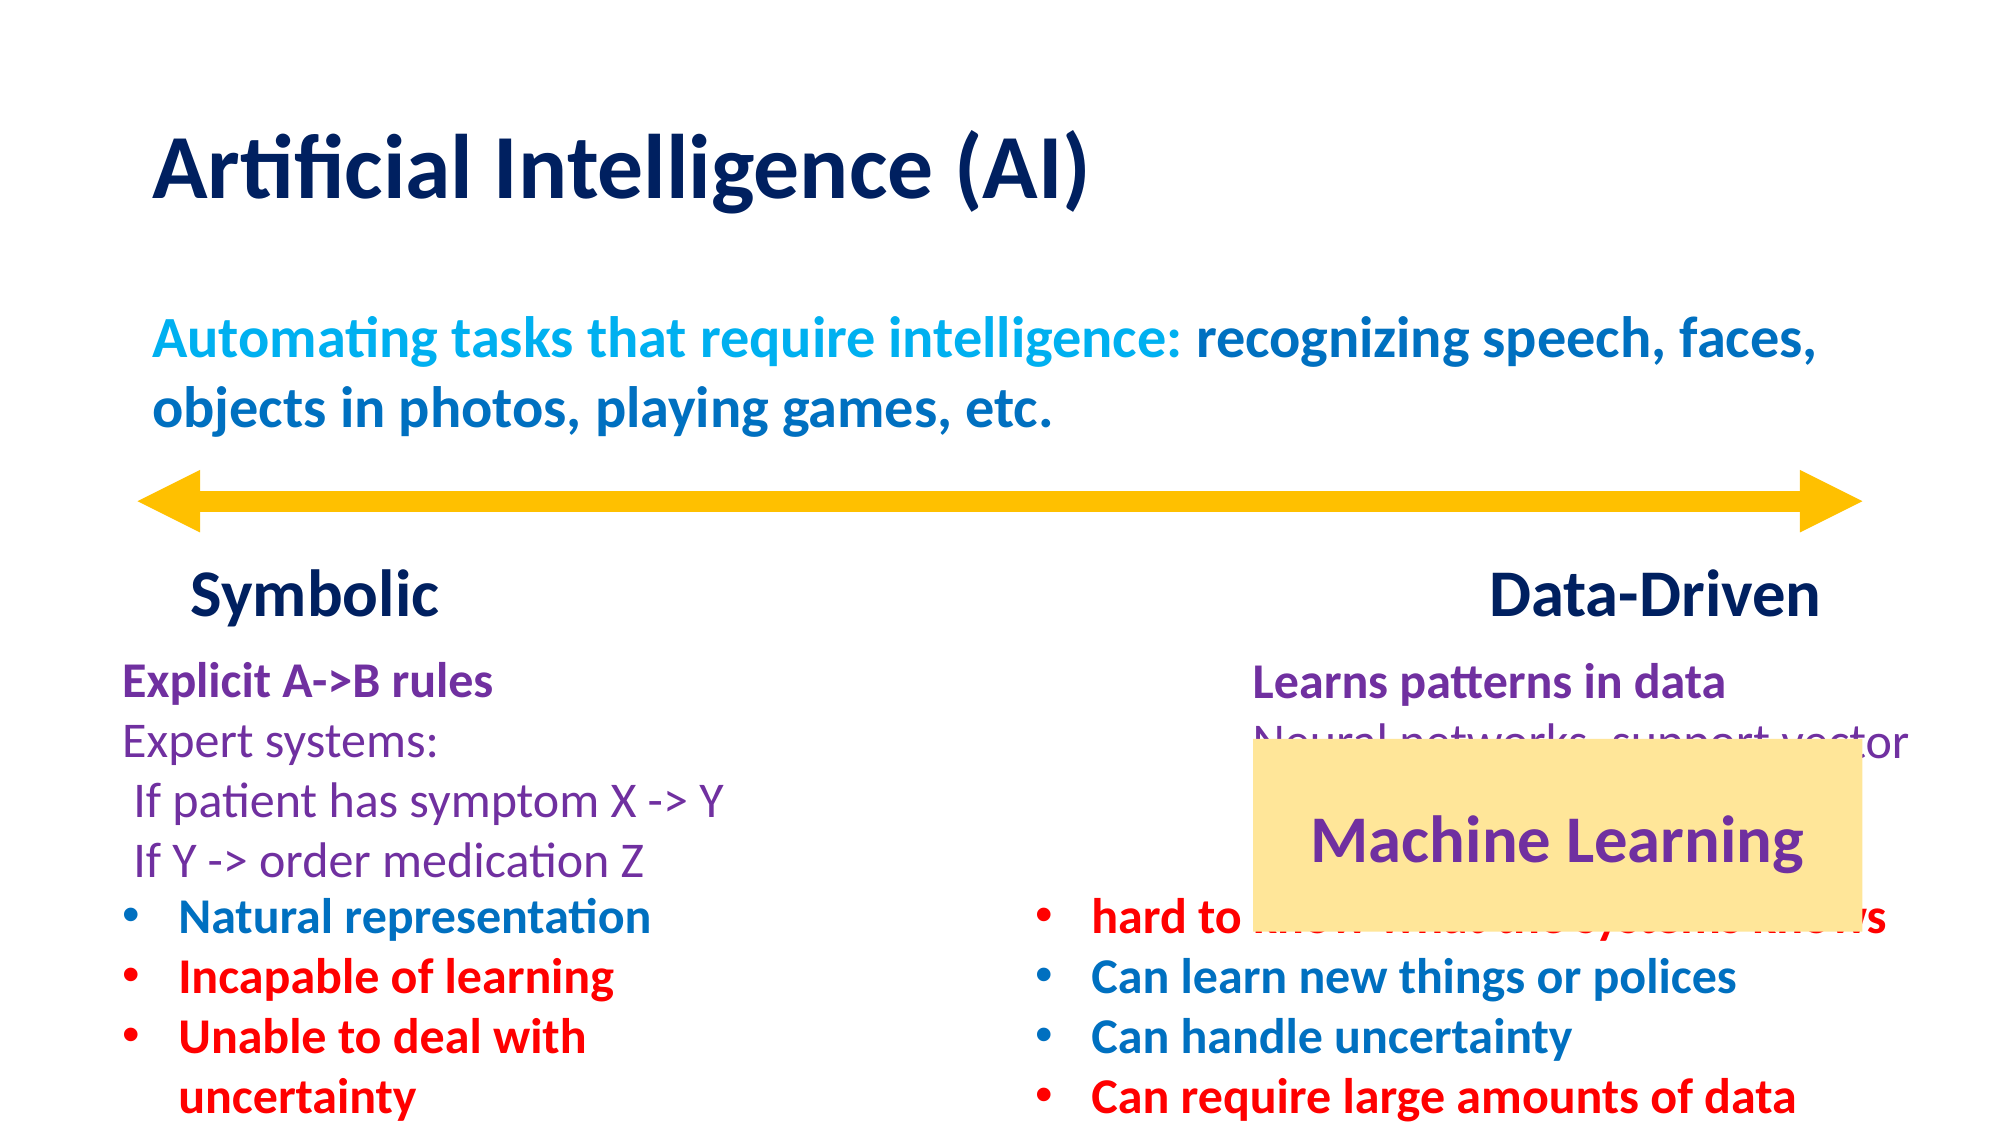

# Artificial Intelligence (AI)
Automating tasks that require intelligence: recognizing speech, faces, objects in photos, playing games, etc.
Symbolic
Data-Driven
Explicit A->B rules
Expert systems:
 If patient has symptom X -> Y
 If Y -> order medication Z
Learns patterns in data
Neural networks, support vector machines, random forests, reinforcement learning, etc.

Machine Learning
Natural representation
Incapable of learning
Unable to deal with uncertainty
hard to know what the systems knows
Can learn new things or polices
Can handle uncertainty
Can require large amounts of data